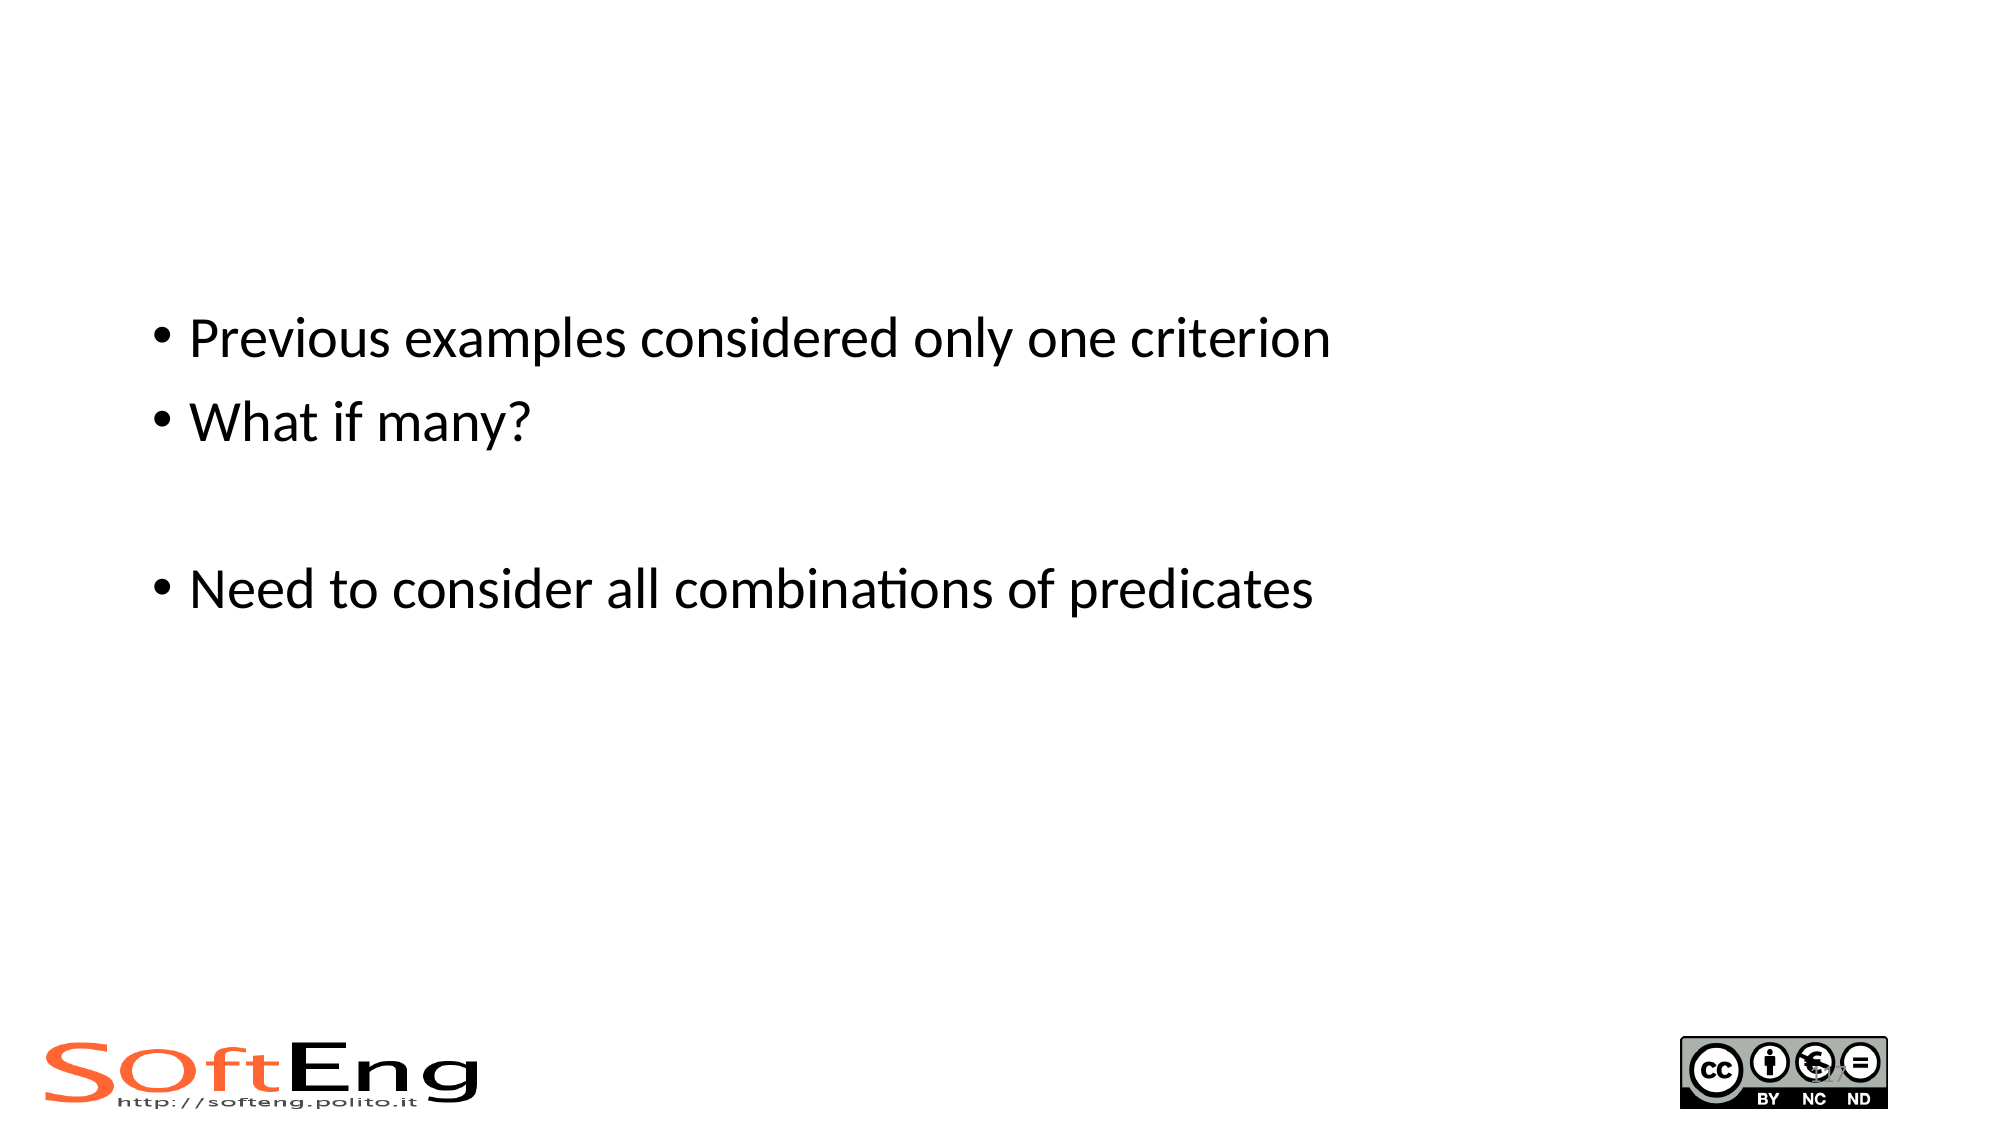

#
Previous examples considered only one criterion
What if many?

Need to consider all combinations of predicates
117